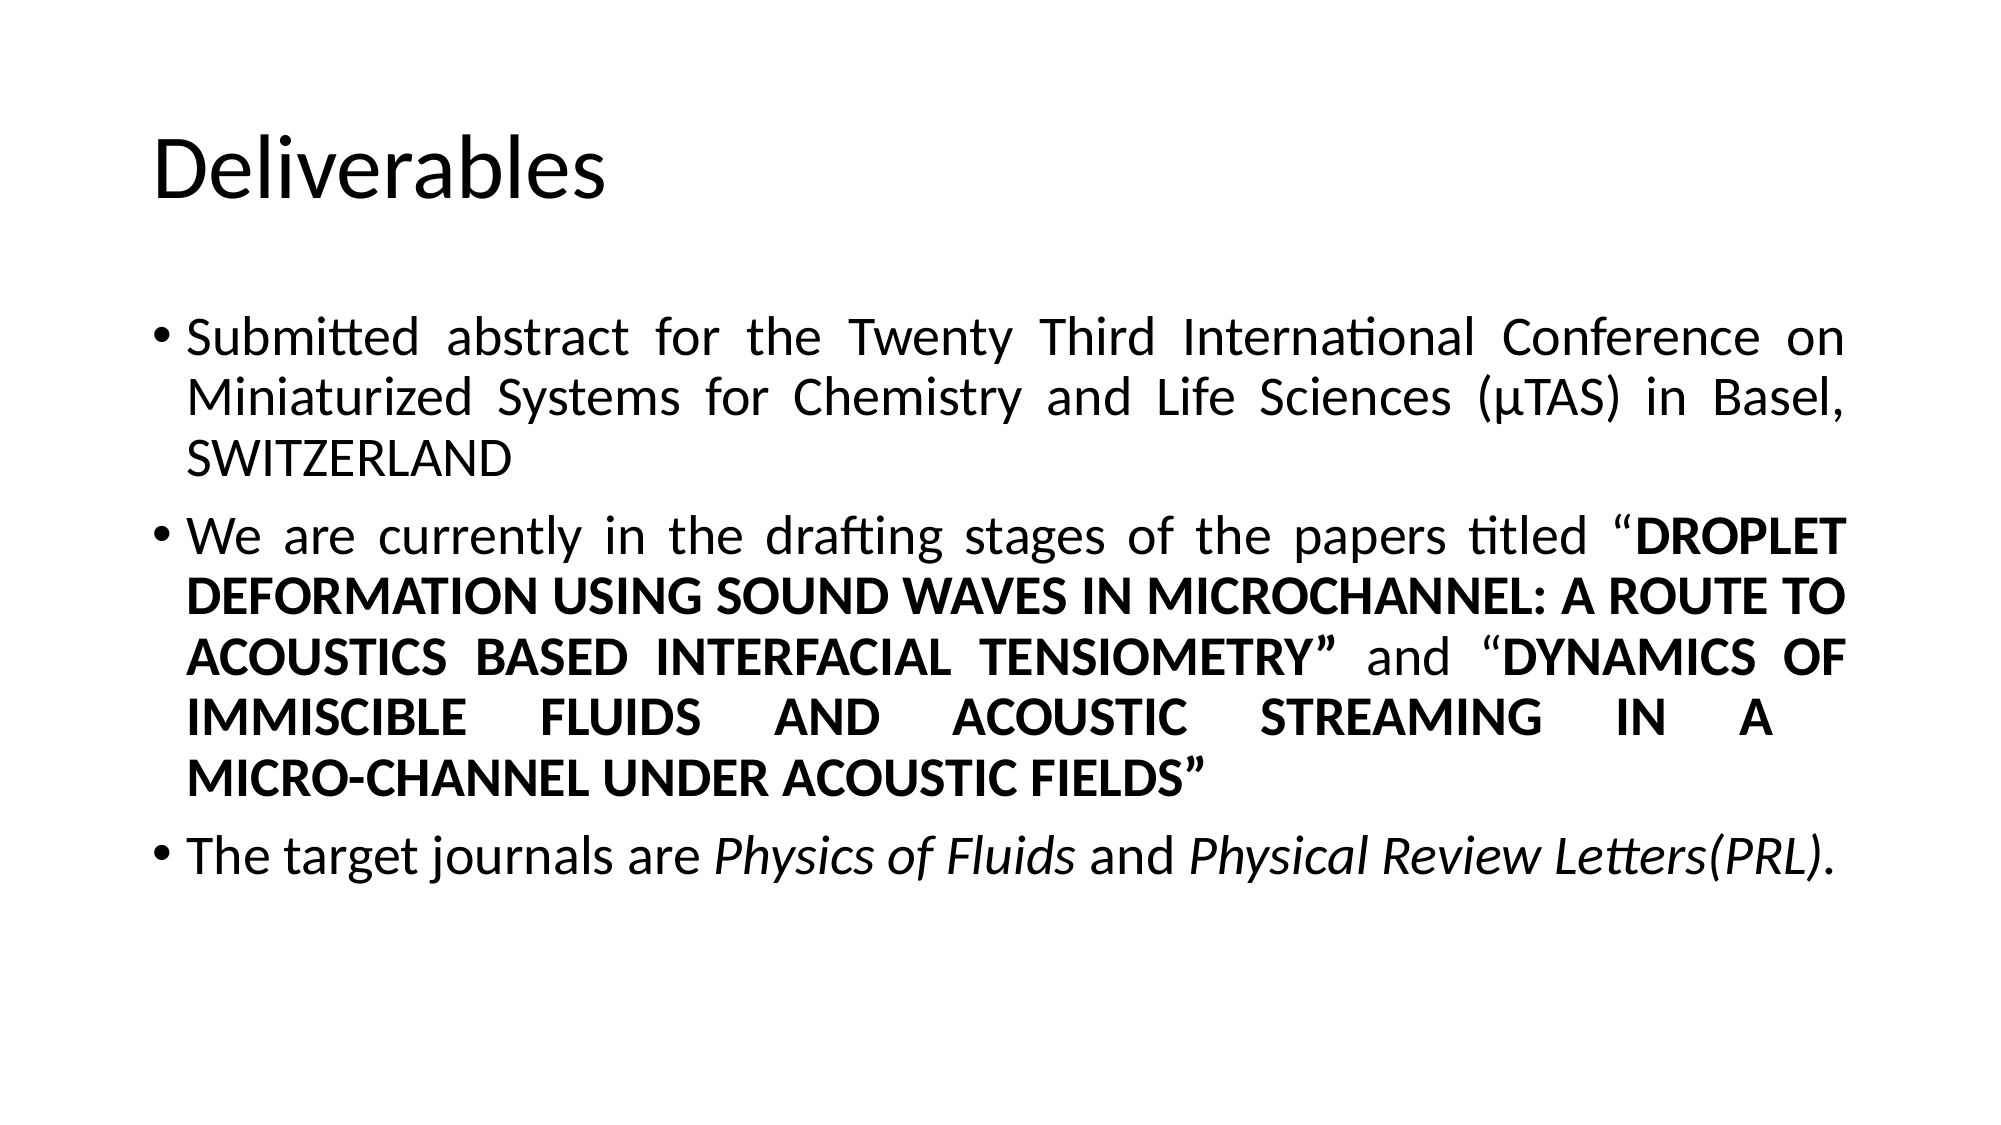

# Deliverables
Submitted abstract for the Twenty Third International Conference on Miniaturized Systems for Chemistry and Life Sciences (µTAS) in Basel, SWITZERLAND
We are currently in the drafting stages of the papers titled “DROPLET DEFORMATION USING SOUND WAVES IN MICROCHANNEL: A ROUTE TO ACOUSTICS BASED INTERFACIAL TENSIOMETRY” and “DYNAMICS OF IMMISCIBLE FLUIDS AND ACOUSTIC STREAMING IN A
MICRO-CHANNEL UNDER ACOUSTIC FIELDS”
The target journals are Physics of Fluids and Physical Review Letters(PRL).